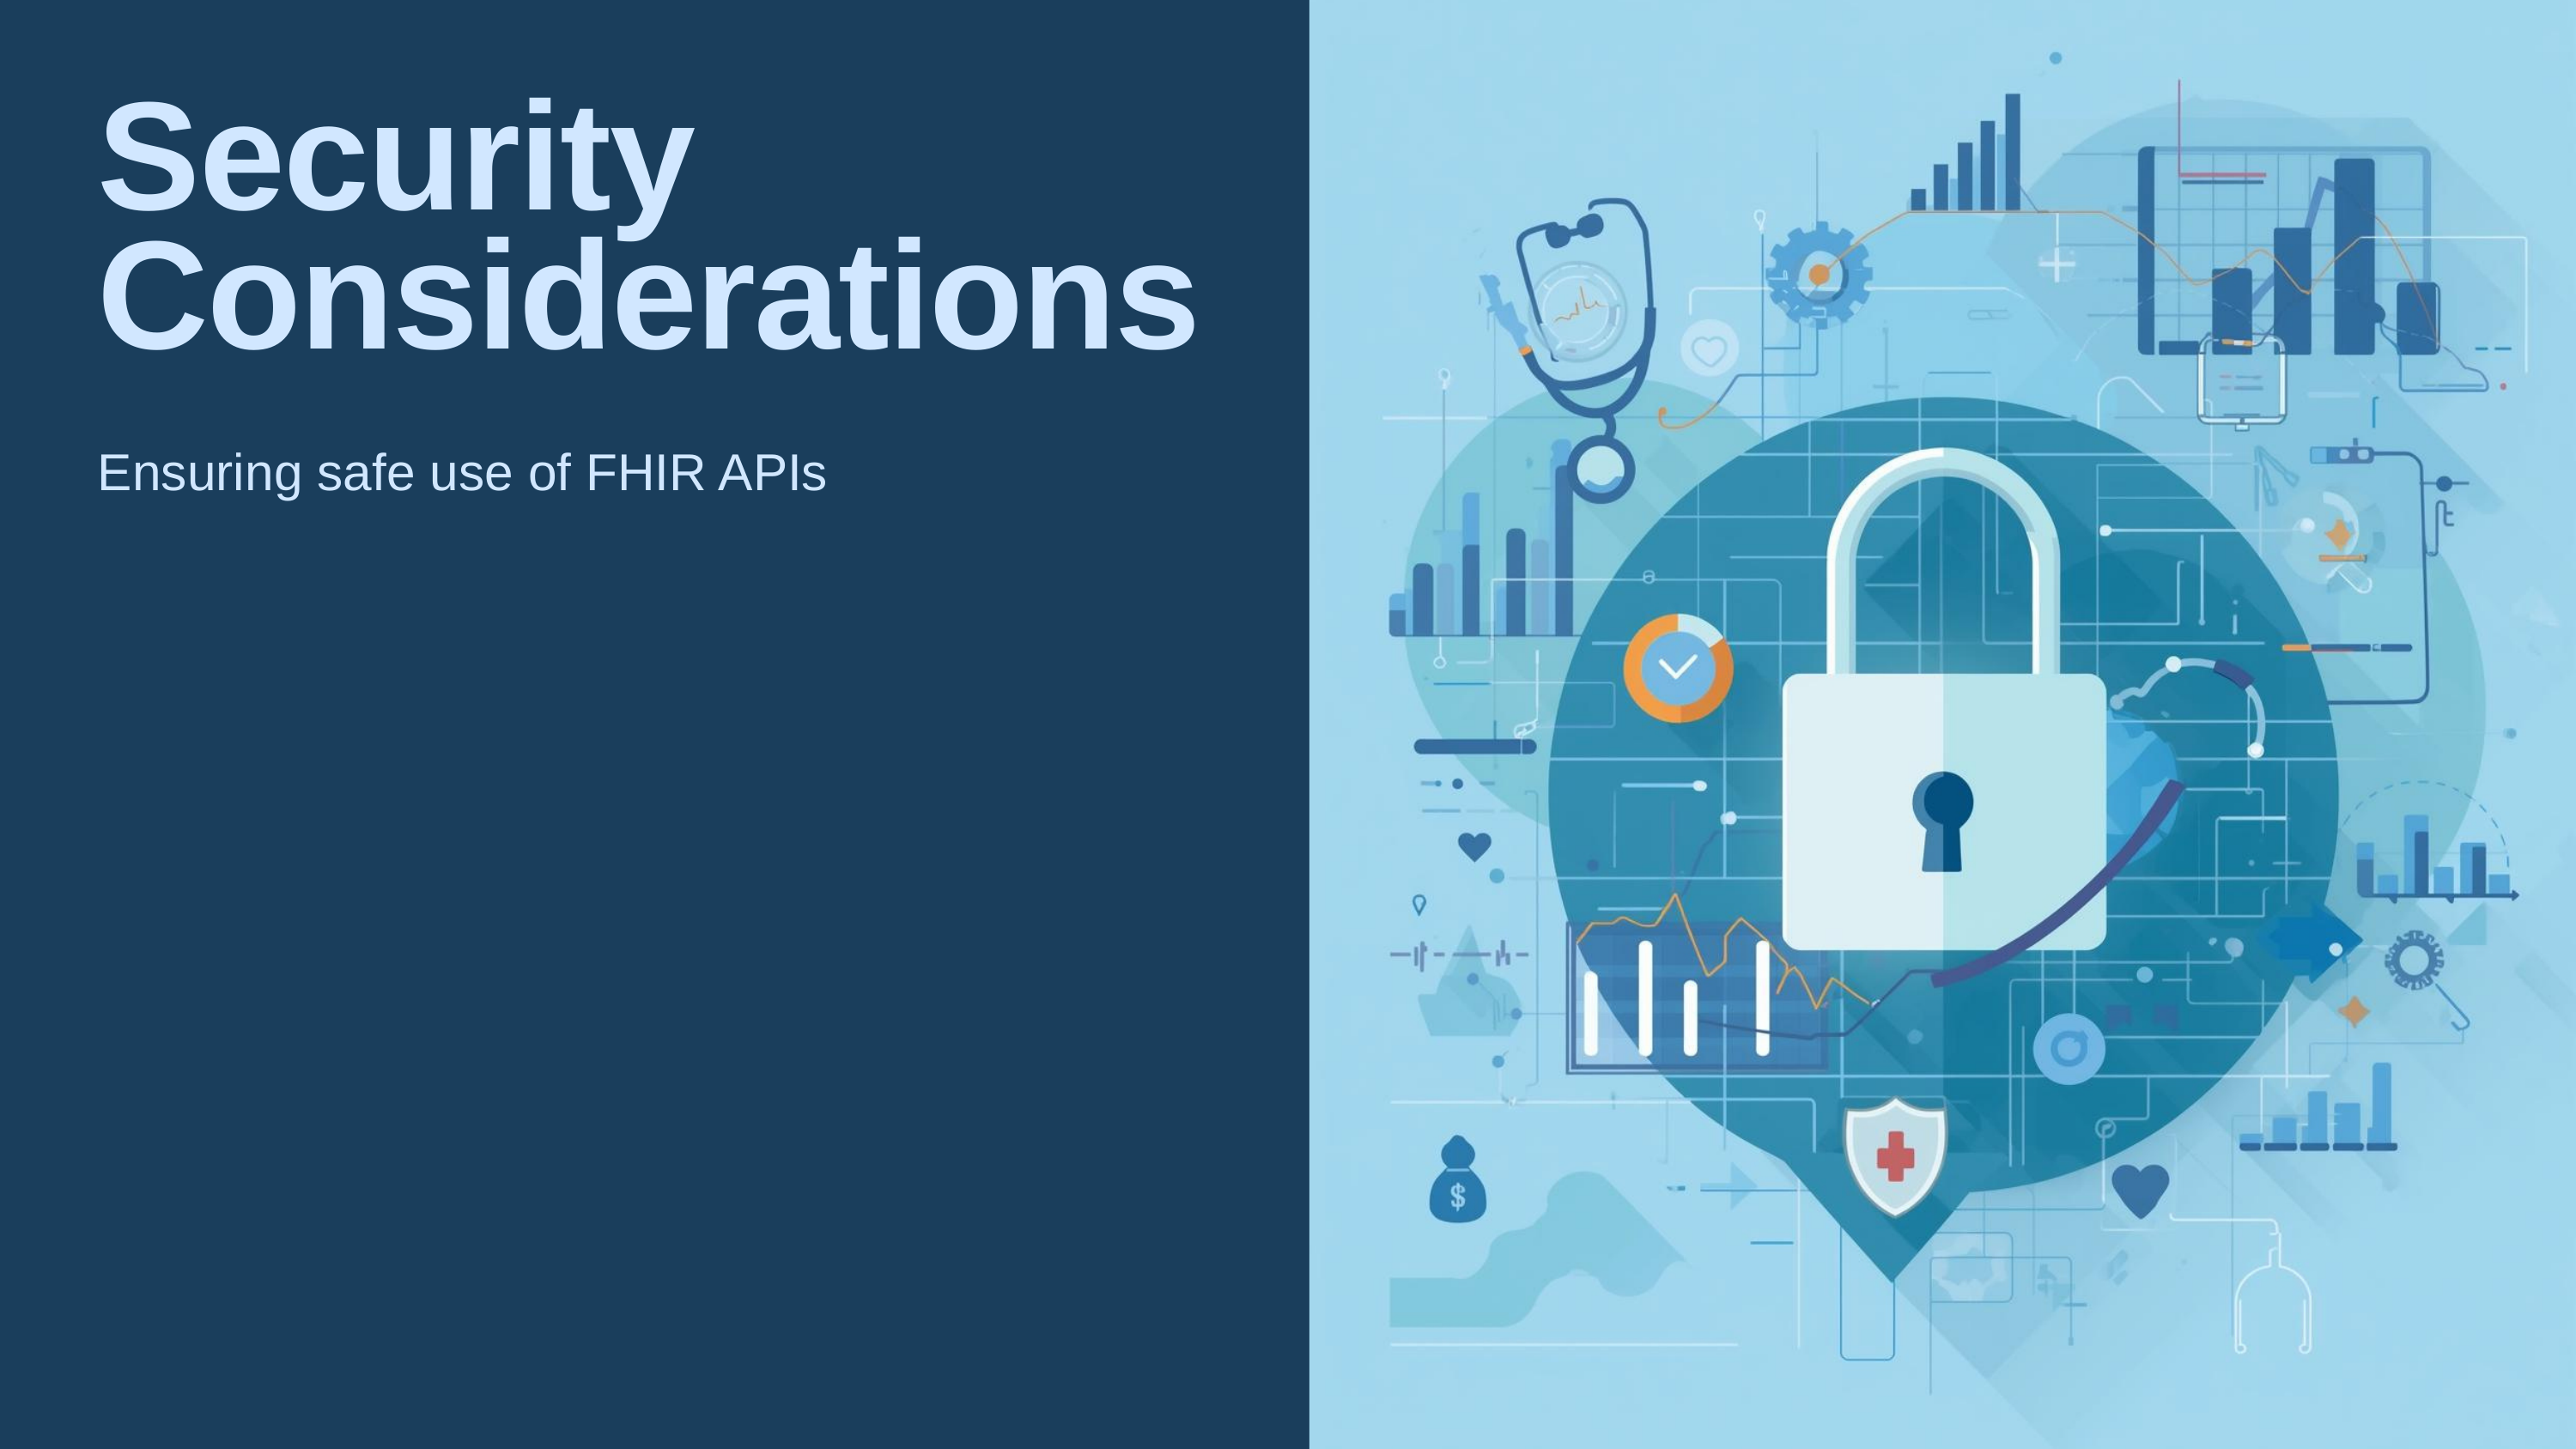

Security Considerations
Ensuring safe use of FHIR APIs